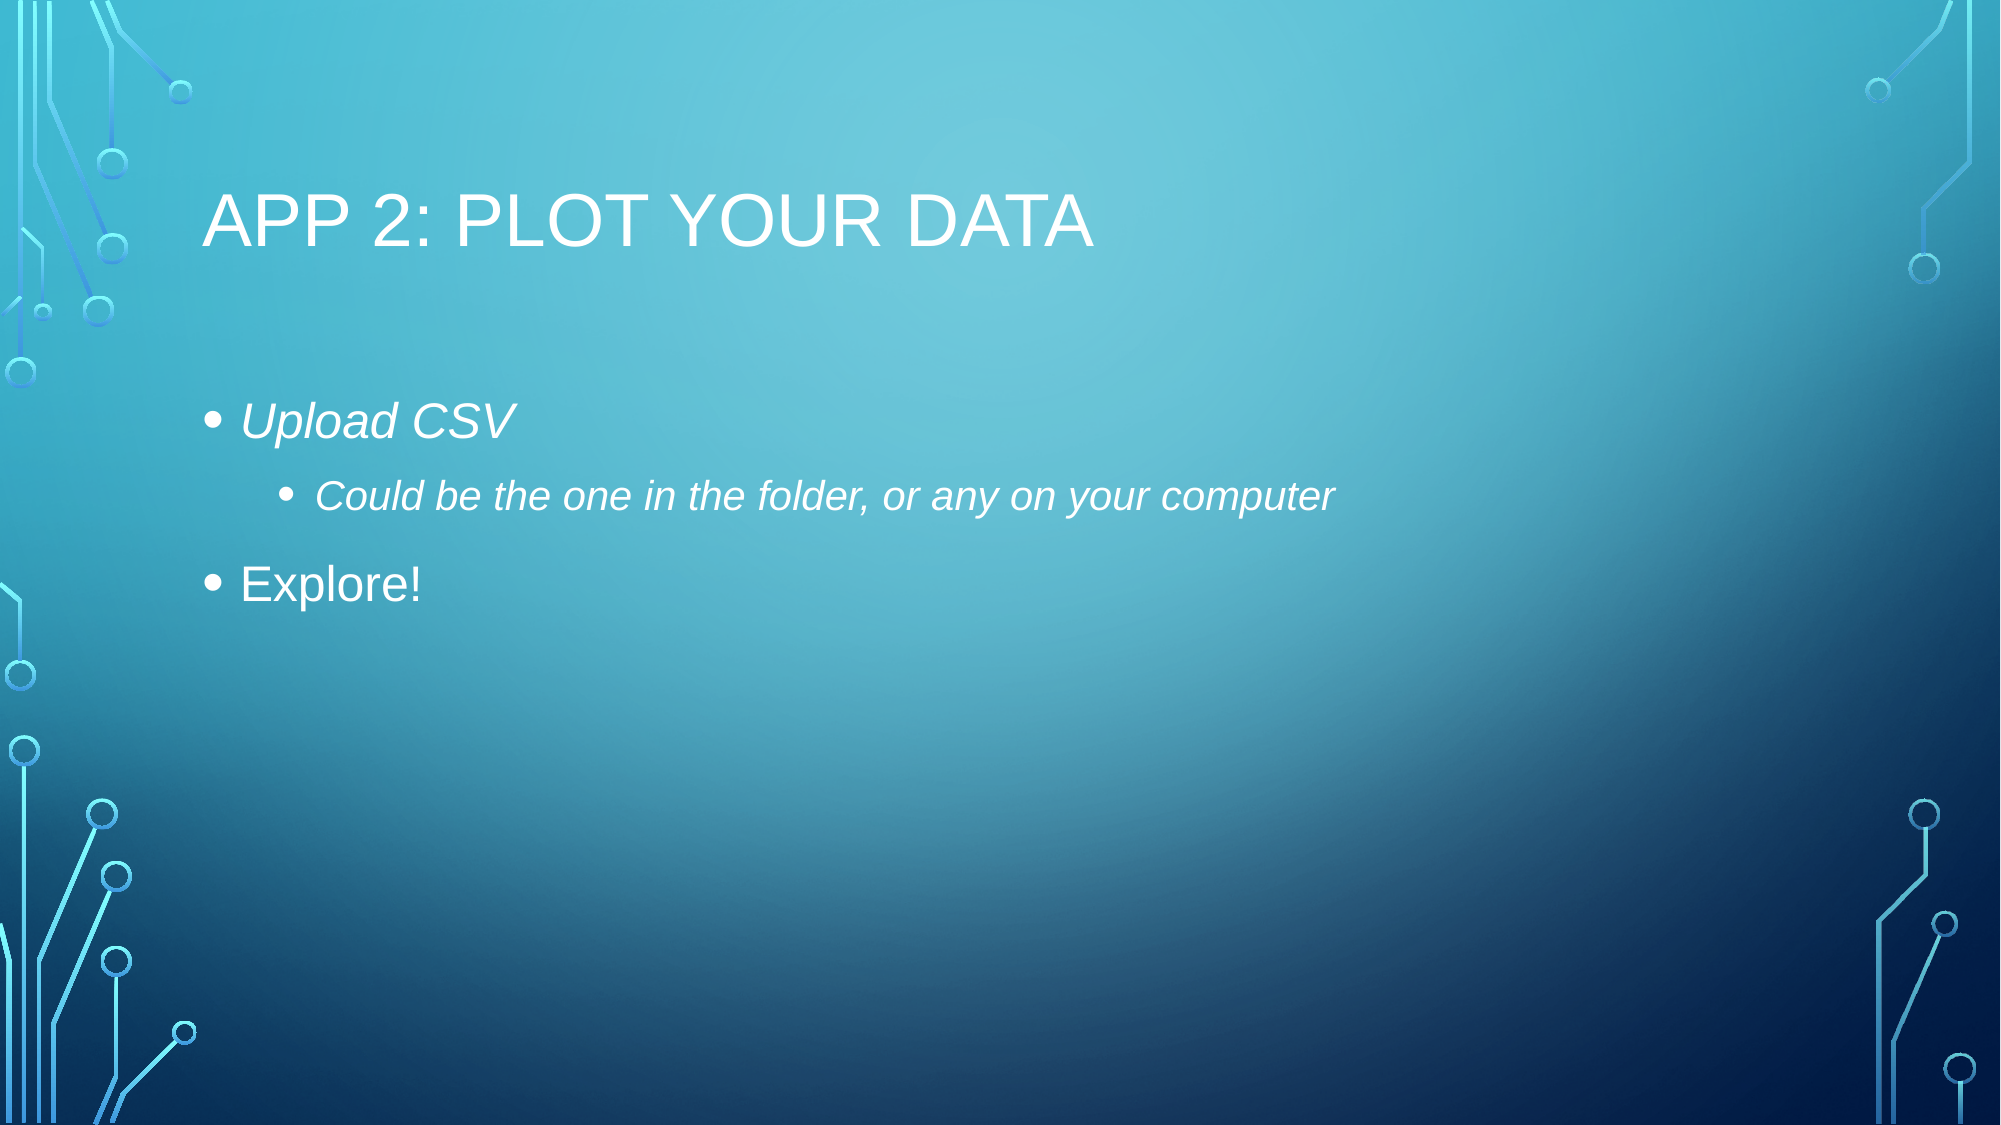

# App 2: Plot Your data
Upload CSV
Could be the one in the folder, or any on your computer
Explore!